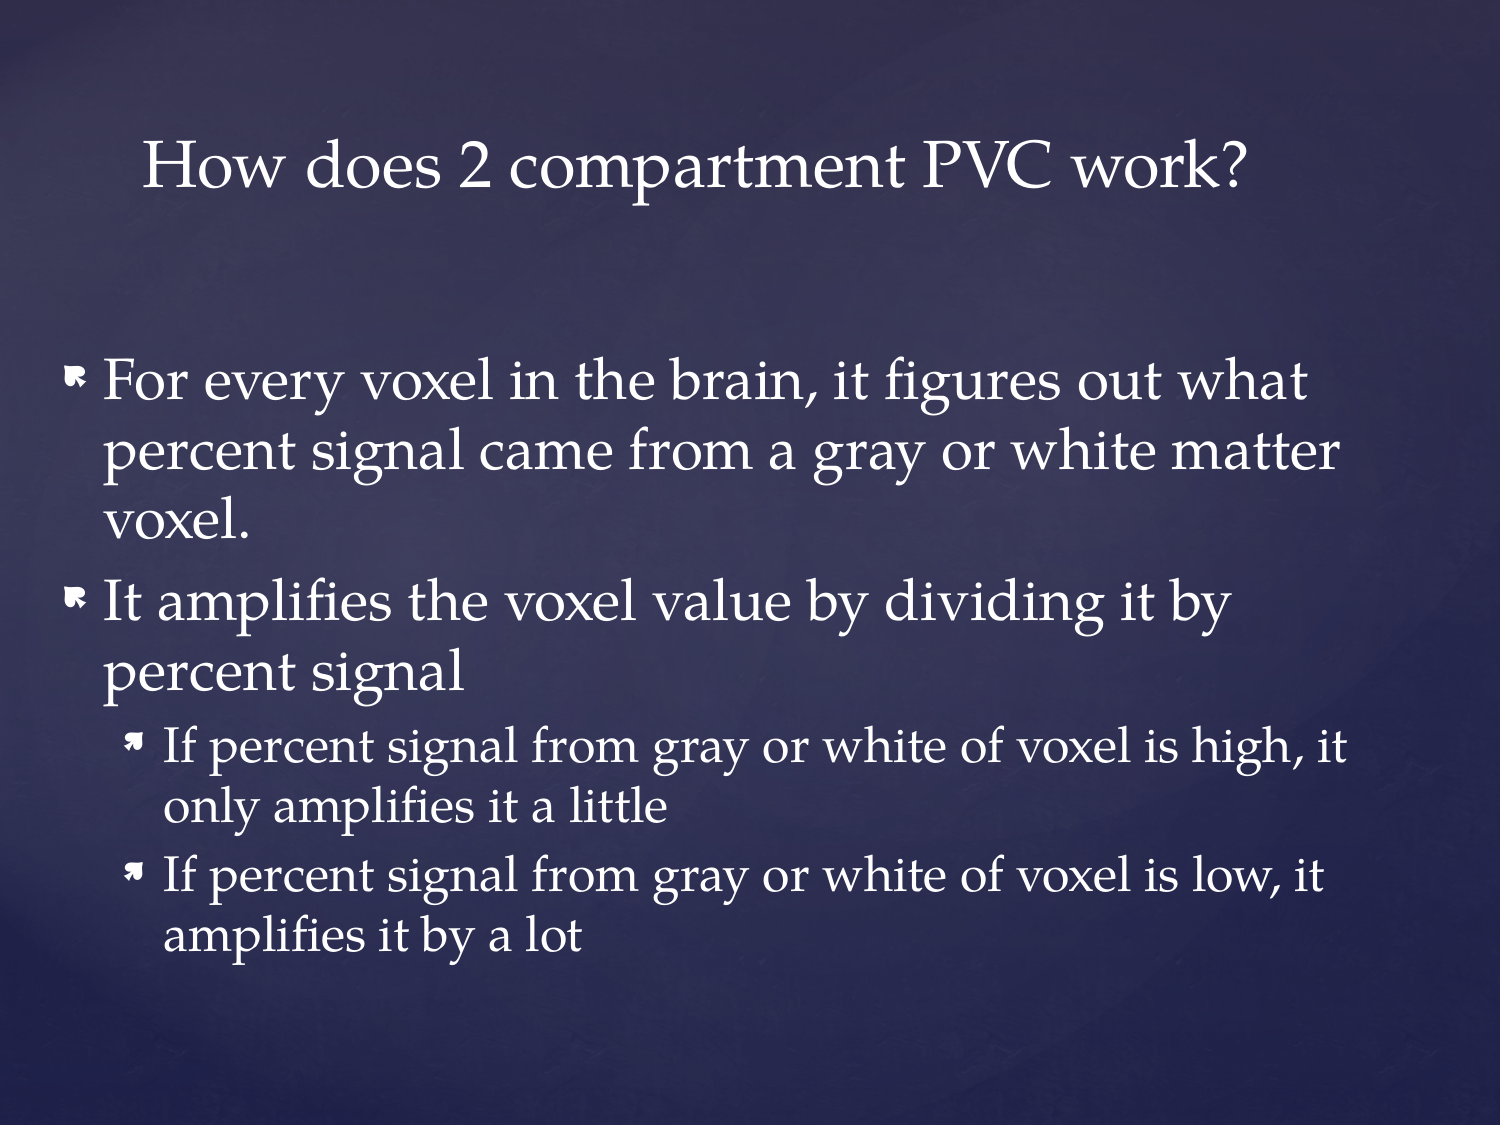

# How does 2 compartment PVC work?
For every voxel in the brain, it figures out what percent signal came from a gray or white matter voxel.
It amplifies the voxel value by dividing it by percent signal
If percent signal from gray or white of voxel is high, it only amplifies it a little
If percent signal from gray or white of voxel is low, it amplifies it by a lot